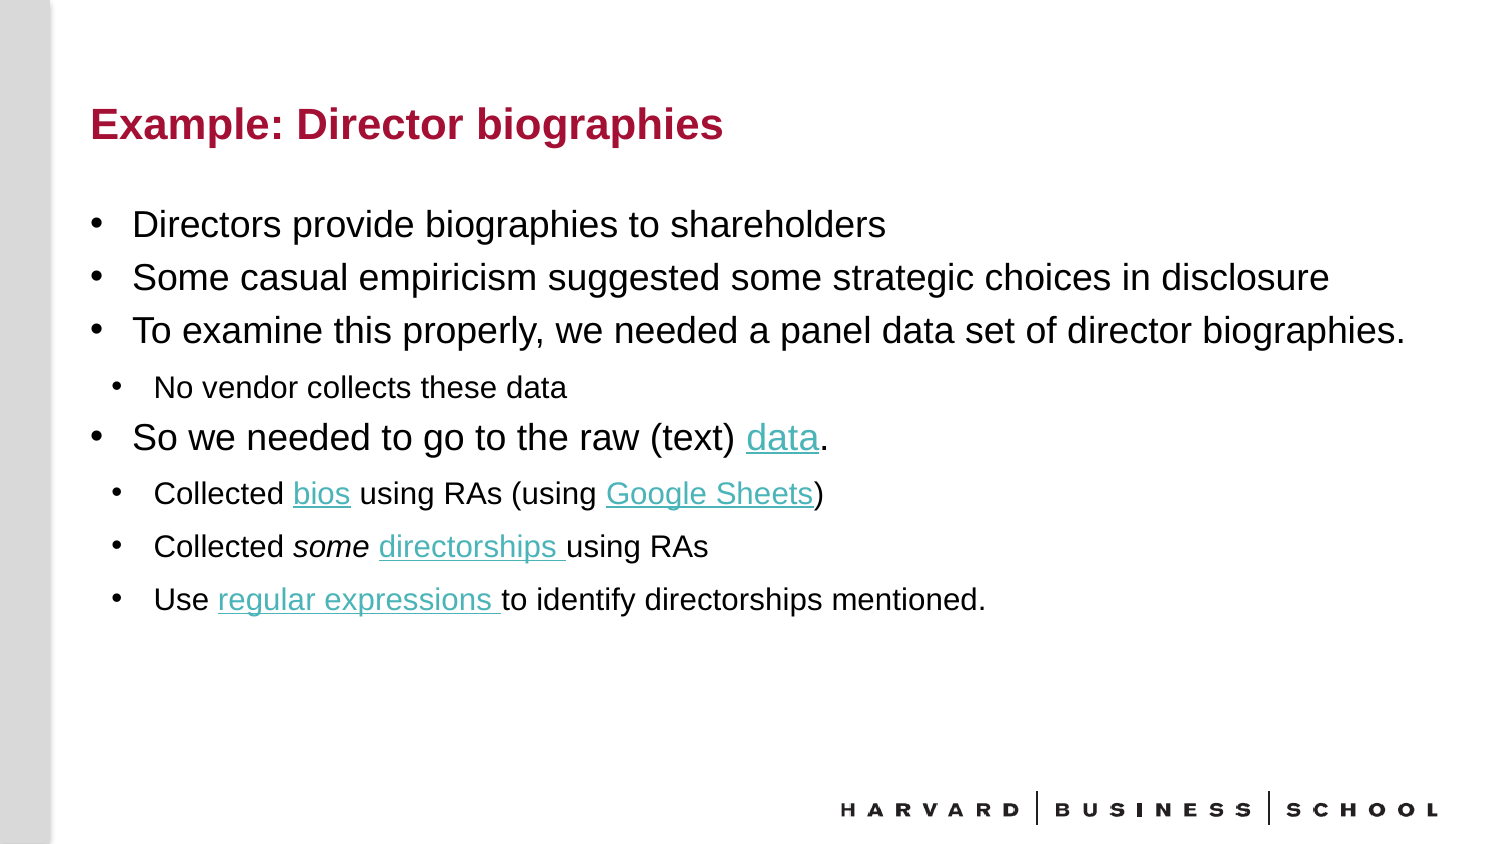

# Example: Director biographies
Directors provide biographies to shareholders
Some casual empiricism suggested some strategic choices in disclosure
To examine this properly, we needed a panel data set of director biographies.
No vendor collects these data
So we needed to go to the raw (text) data.
Collected bios using RAs (using Google Sheets)
Collected some directorships using RAs
Use regular expressions to identify directorships mentioned.